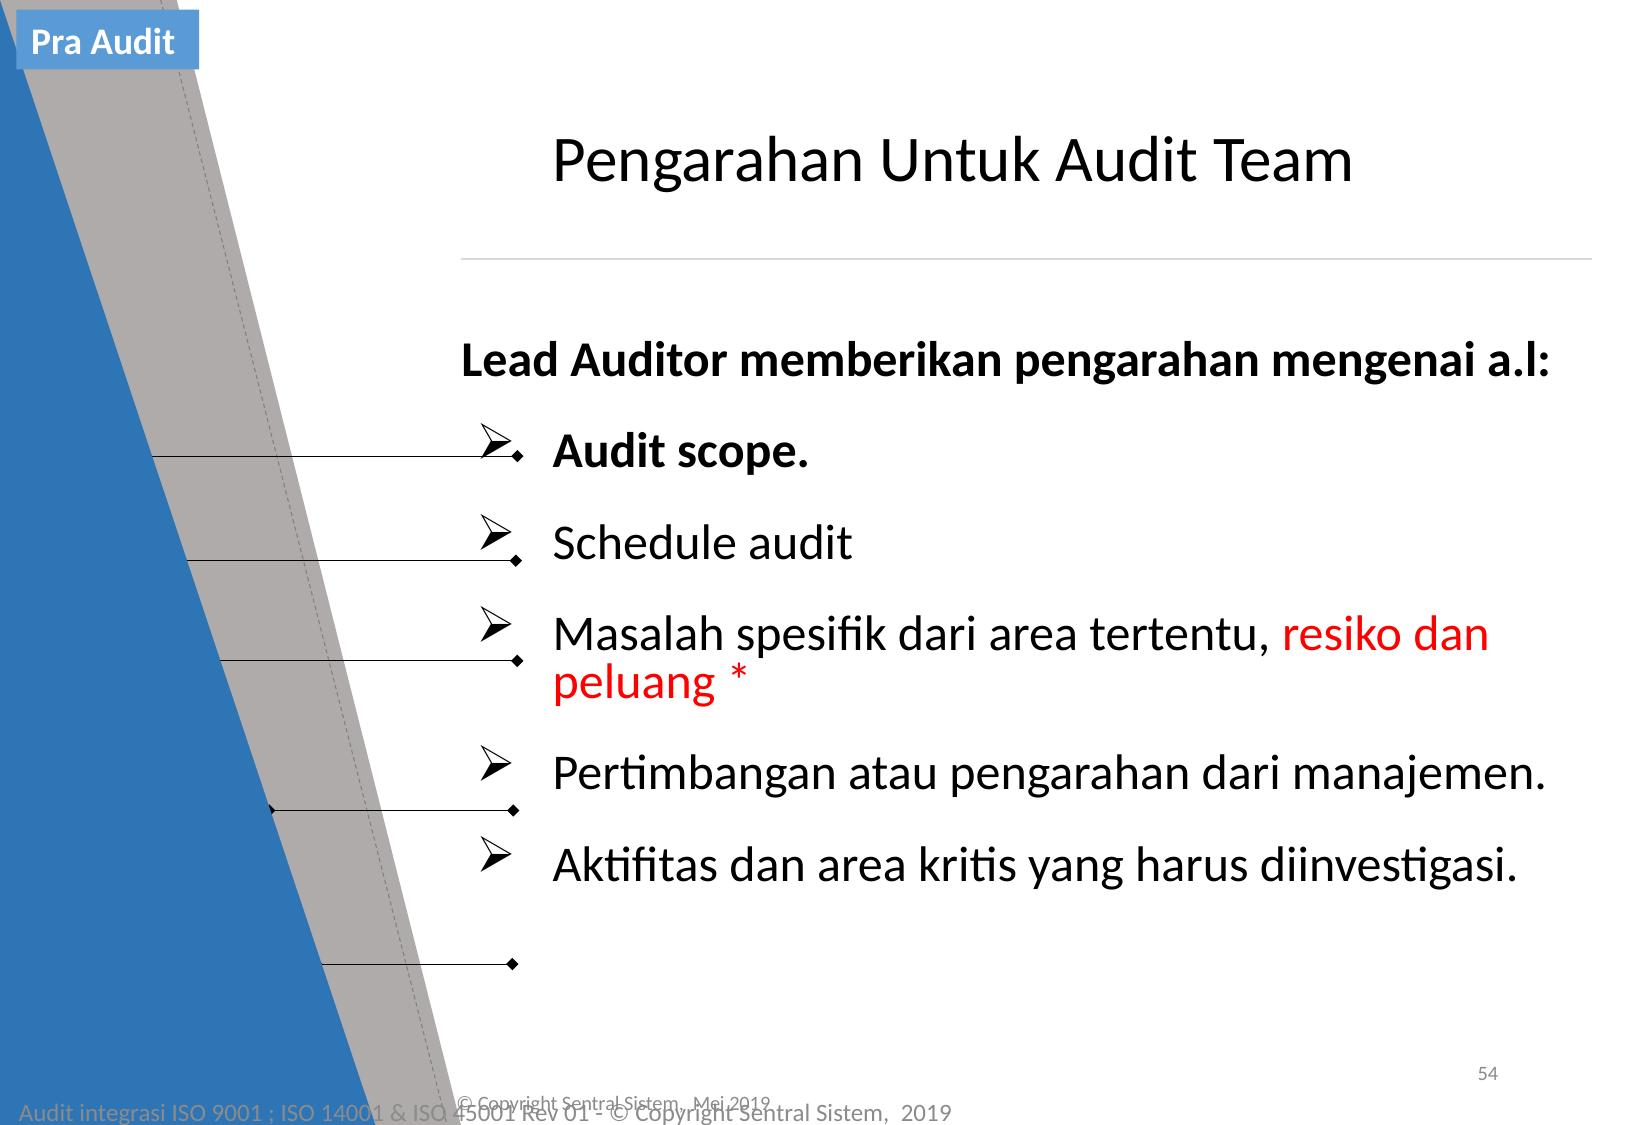

Pra Audit
# Pengarahan Untuk Audit Team
Lead Auditor memberikan pengarahan mengenai a.l:
Audit scope.
Schedule audit
Masalah spesifik dari area tertentu, resiko dan peluang *
Pertimbangan atau pengarahan dari manajemen.
Aktifitas dan area kritis yang harus diinvestigasi.

54
Audit integrasi ISO 9001 & ISO 14001 Rev 01 - © Copyright Sentral Sistem,  Mei 2019
Audit integrasi ISO 9001 ; ISO 14001 & ISO 45001 Rev 01 - © Copyright Sentral Sistem,  2019